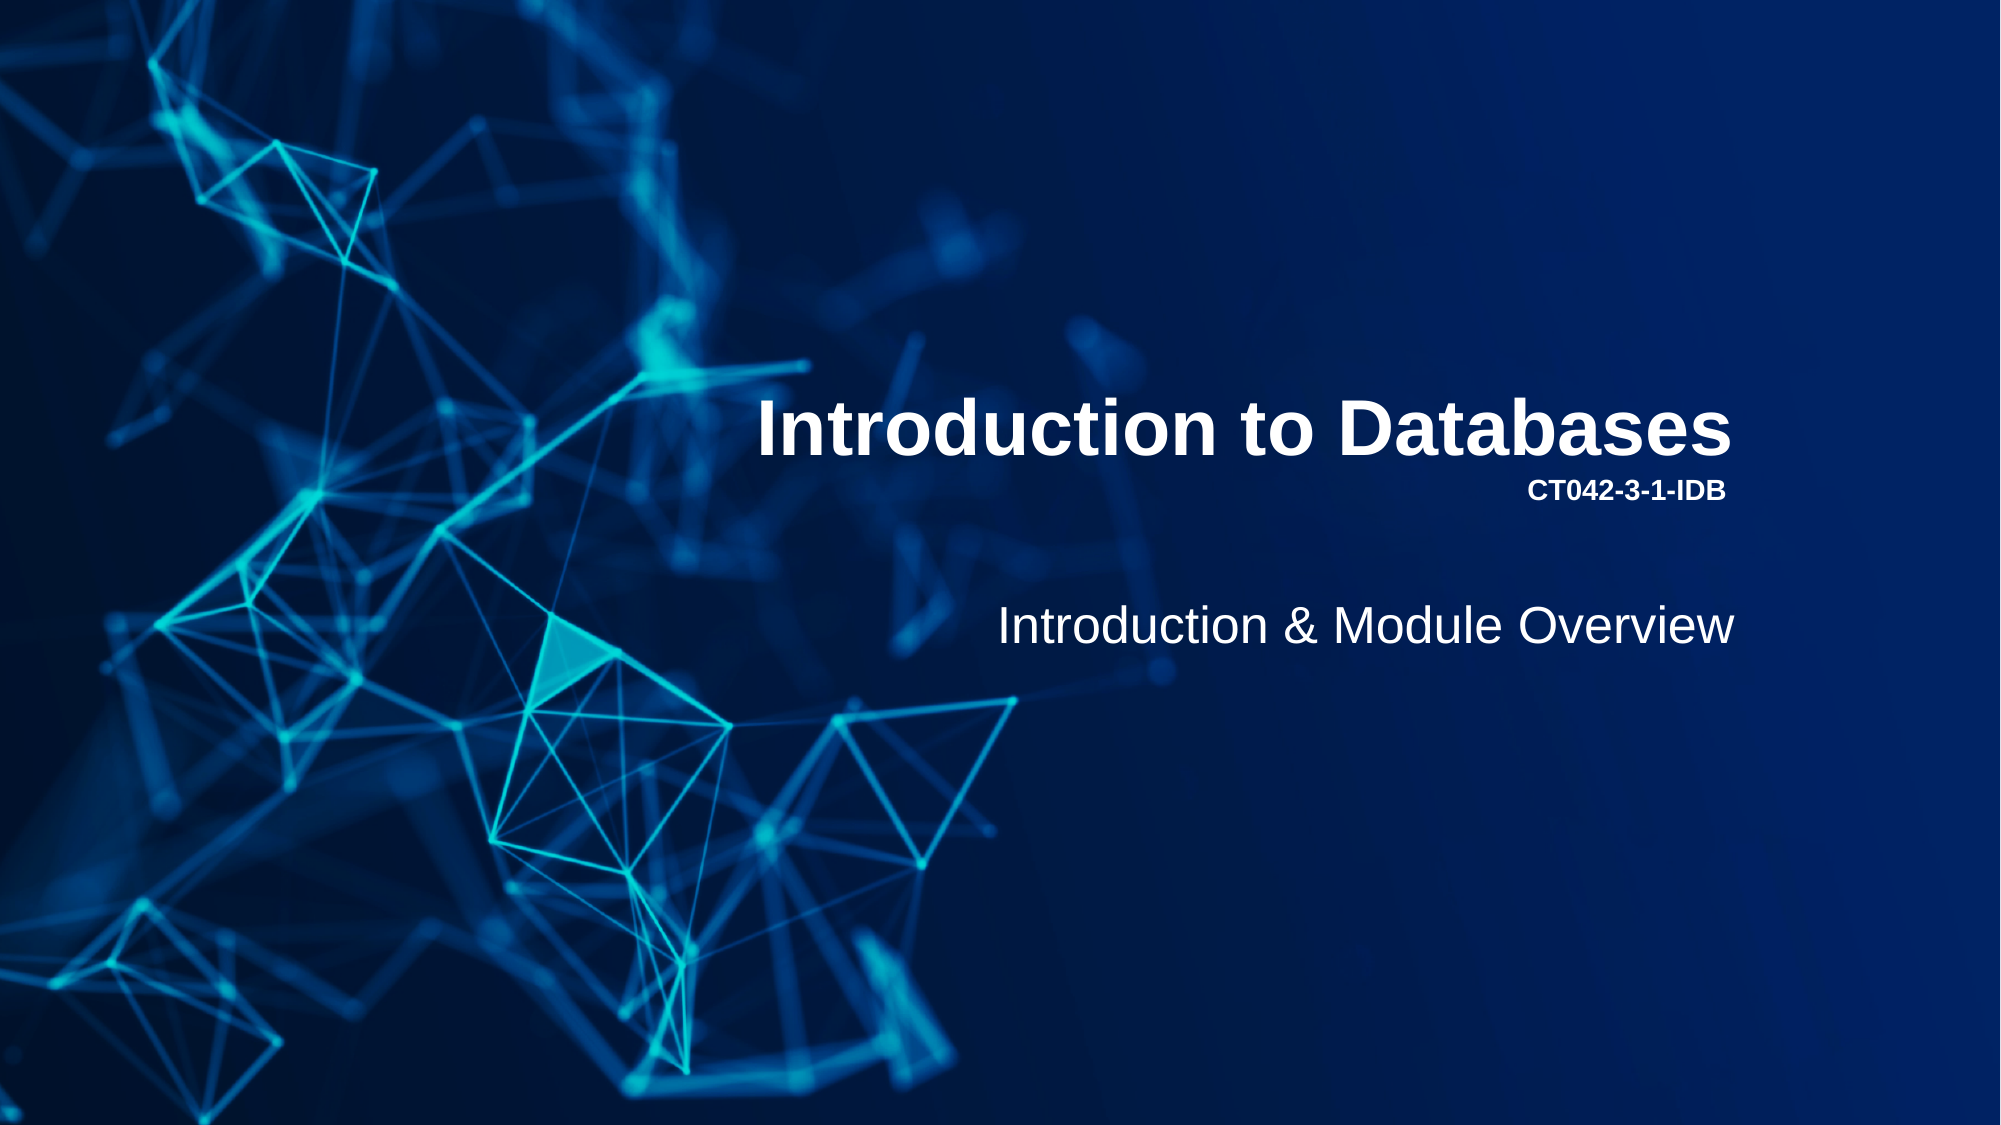

# Introduction to Databases
CT042-3-1-IDB
Introduction & Module Overview